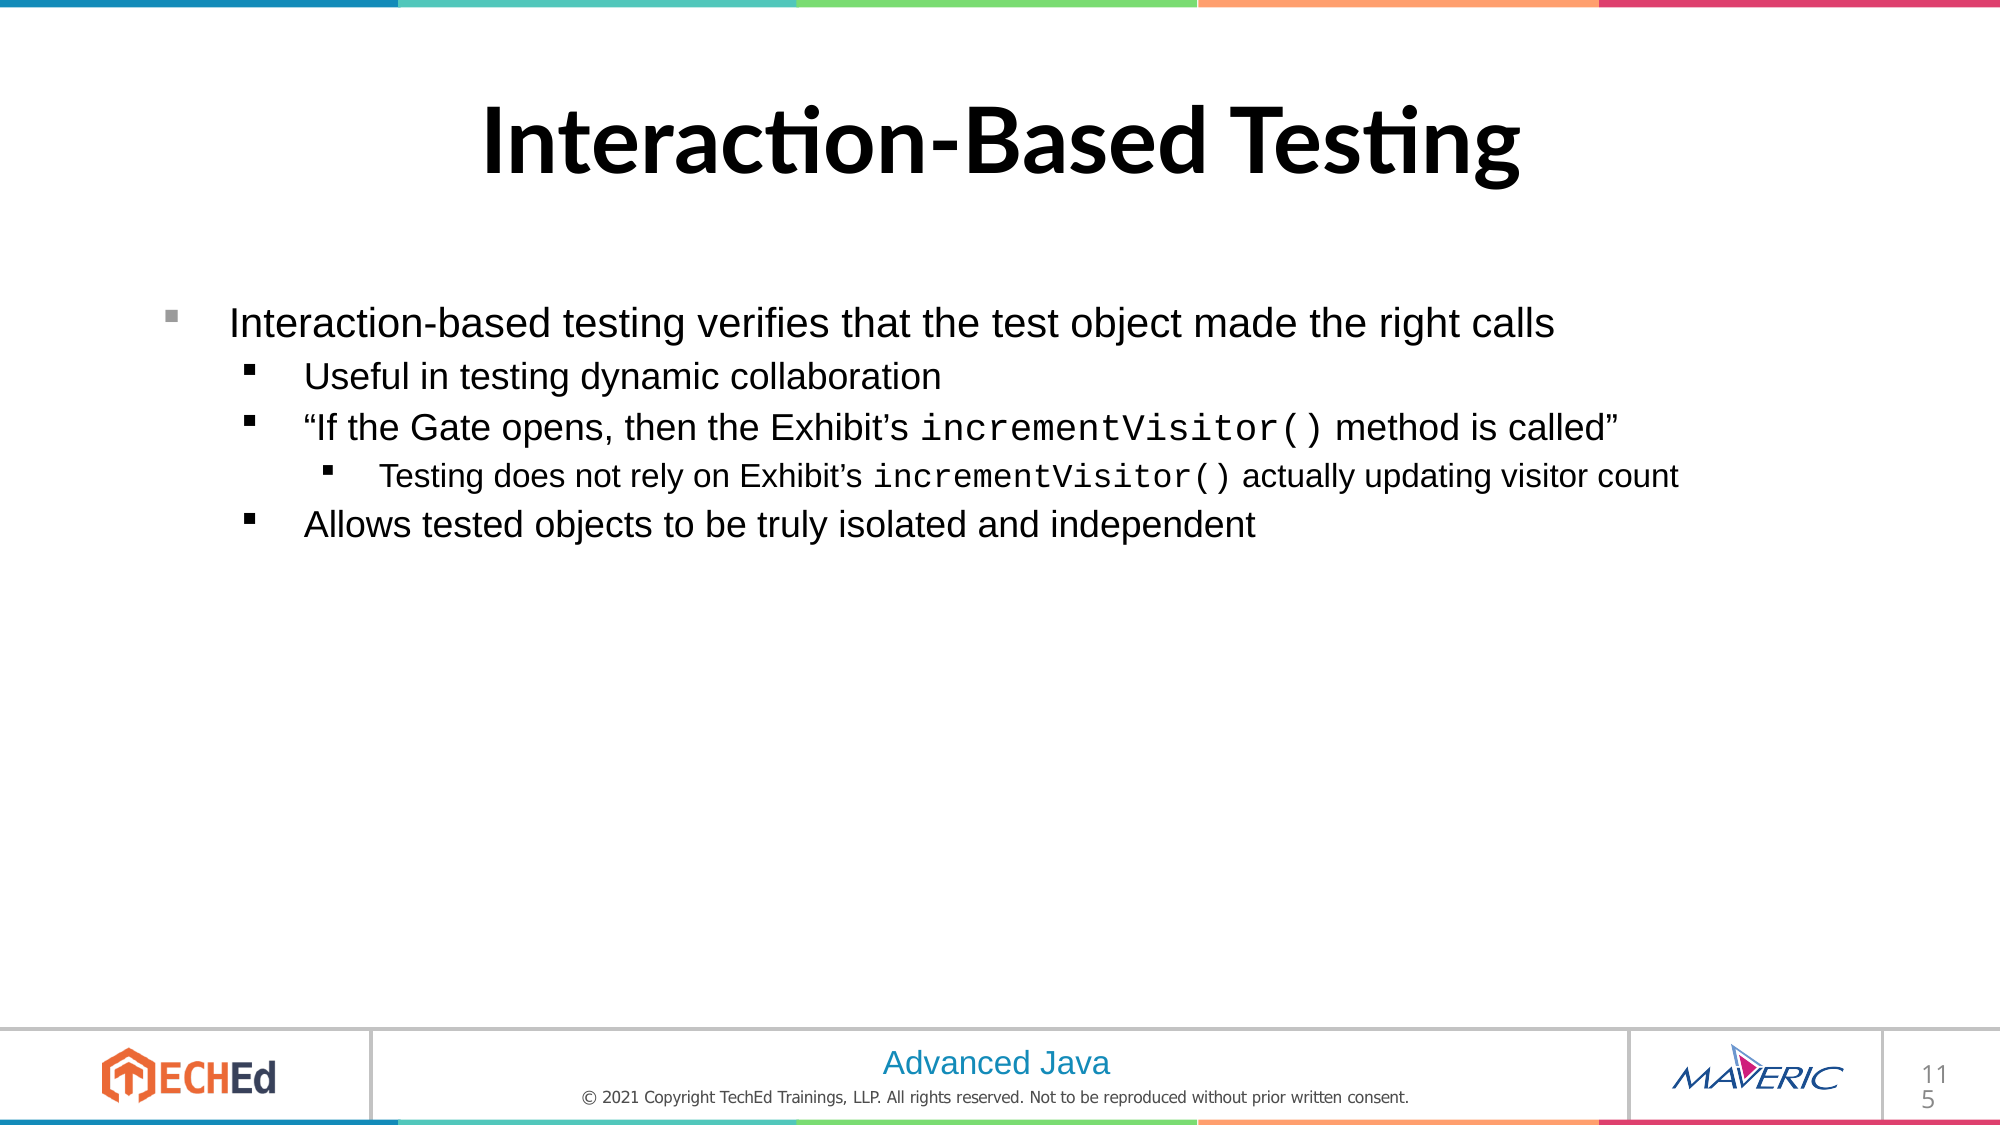

# Interaction-Based Testing
Interaction-based testing verifies that the test object made the right calls
Useful in testing dynamic collaboration
“If the Gate opens, then the Exhibit’s incrementVisitor() method is called”
Testing does not rely on Exhibit’s incrementVisitor() actually updating visitor count
Allows tested objects to be truly isolated and independent